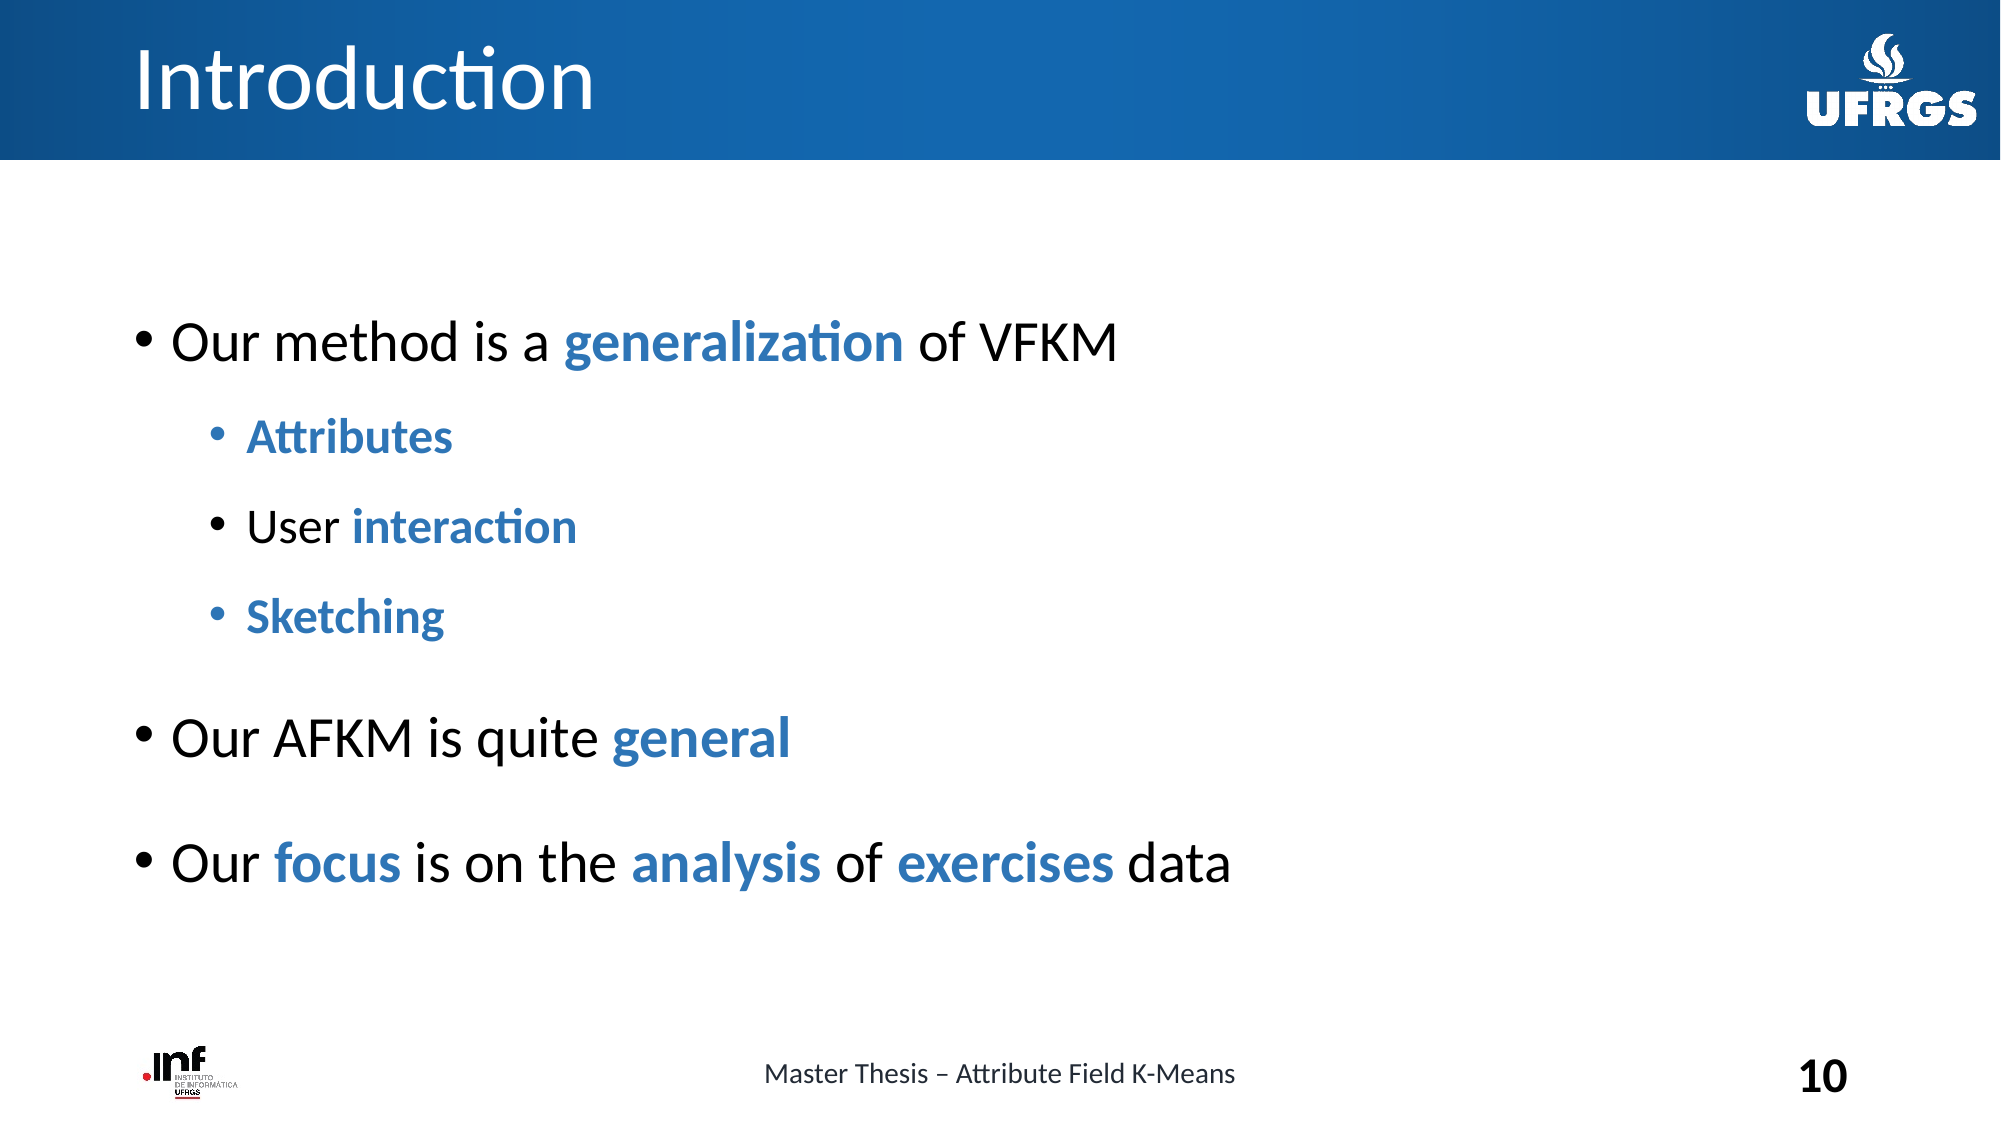

# Introduction
Our method is a generalization of VFKM
Attributes
User interaction
Sketching
Our AFKM is quite general
Our focus is on the analysis of exercises data
10